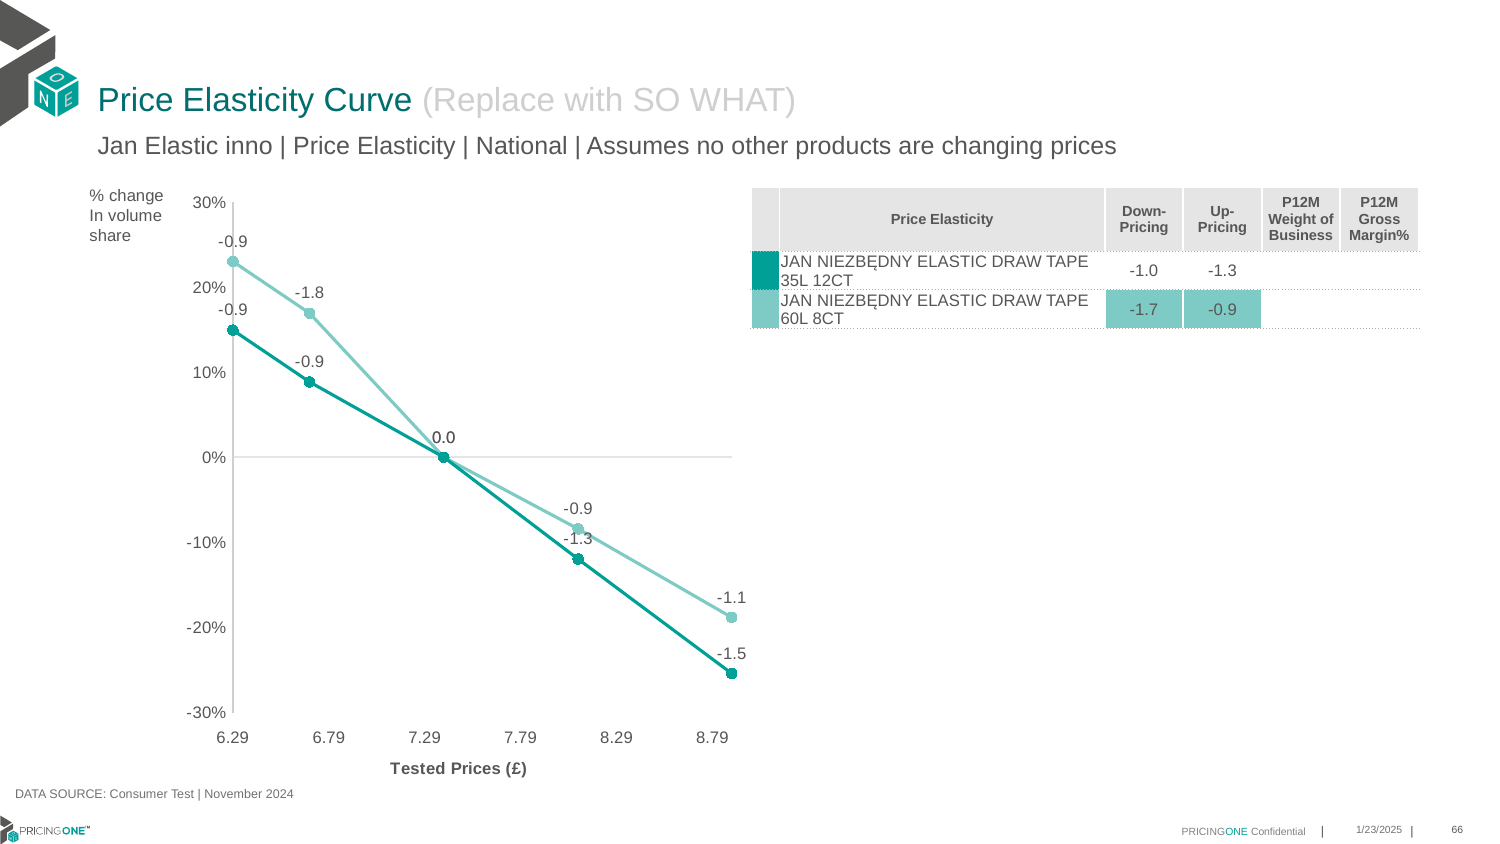

# Price Elasticity Curve (Replace with SO WHAT)
Jan Elastic inno | Price Elasticity | National | Assumes no other products are changing prices
% change In volume share
|  | Price Elasticity | Down-Pricing | Up-Pricing | P12M Weight of Business | P12M Gross Margin% |
| --- | --- | --- | --- | --- | --- |
|  | JAN NIEZBĘDNY ELASTIC DRAW TAPE 35L 12CT | -1.0 | -1.3 |  |  |
|  | JAN NIEZBĘDNY ELASTIC DRAW TAPE 60L 8CT | -1.7 | -0.9 |  |  |

### Chart

| Category | JAN NIEZBĘDNY ELASTIC DRAW TAPE 35L 12CT | JAN NIEZBĘDNY ELASTIC DRAW TAPE 60L 8CT |
|---|---|---|
DATA SOURCE: Consumer Test | November 2024

1/23/2025
66